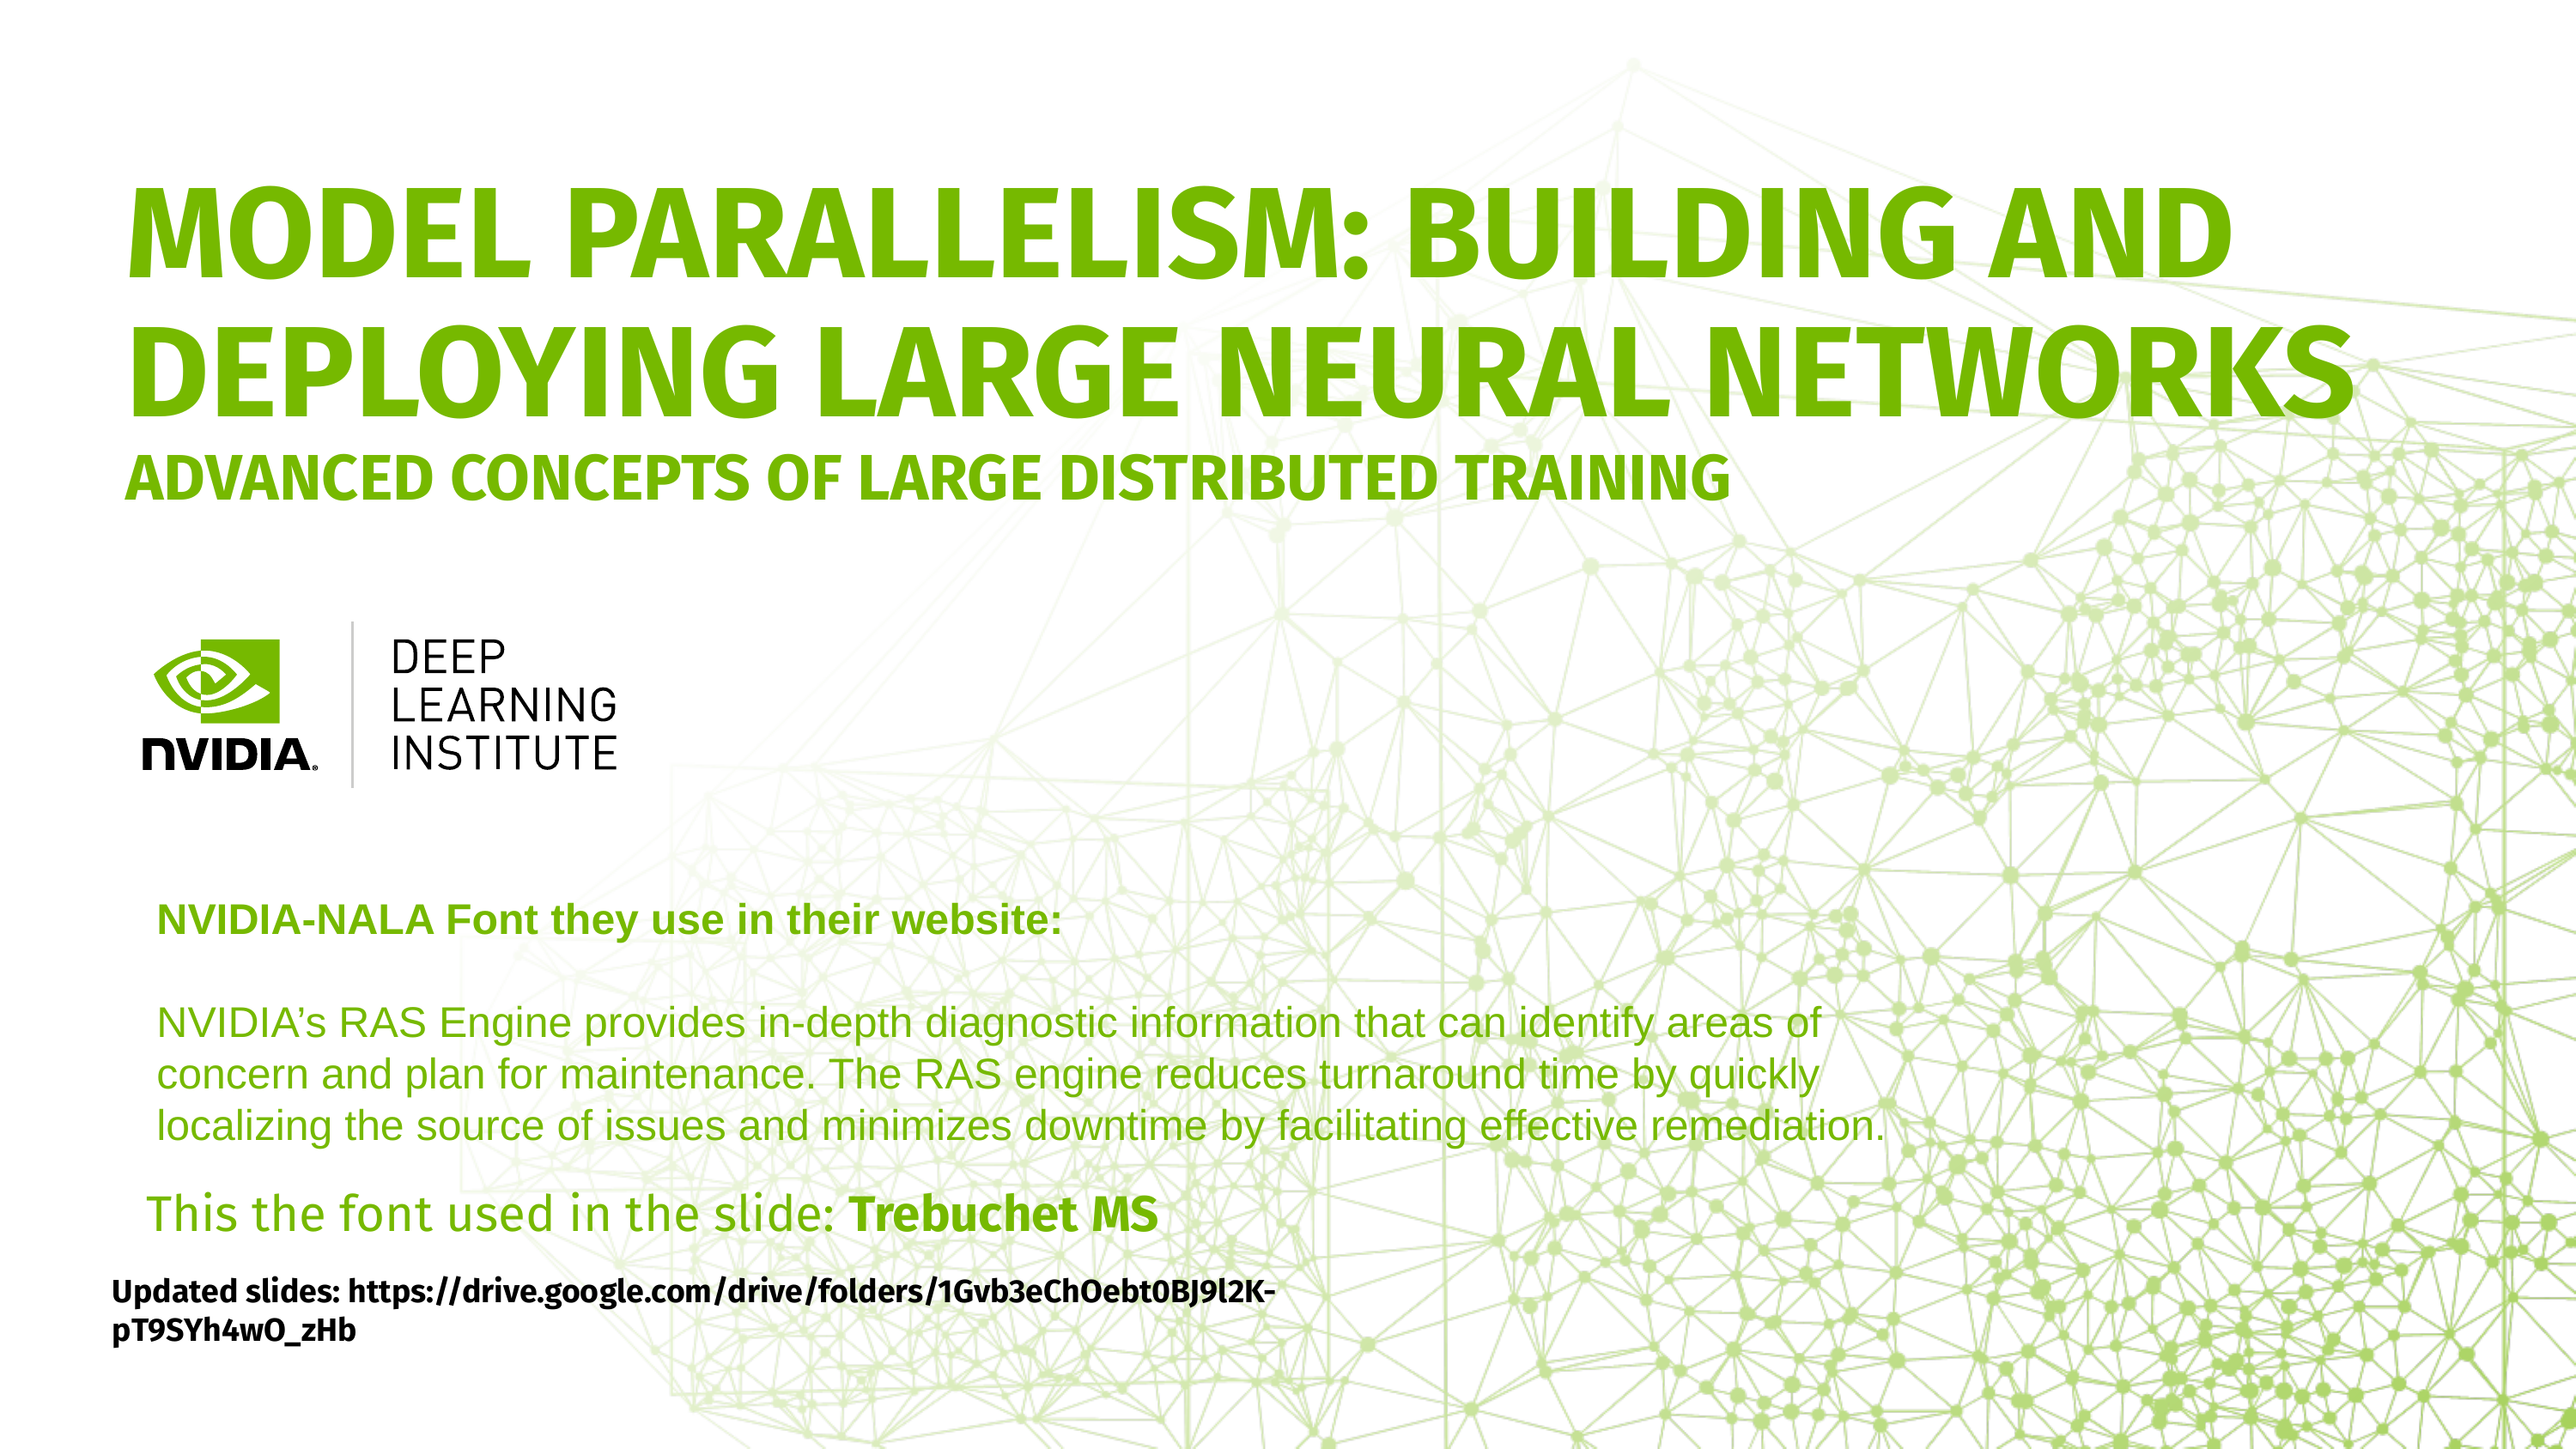

# Model Parallelism: Building and Deploying Large Neural Networks Advanced concepts of Large Distributed Training
NVIDIA-NALA Font they use in their website:

NVIDIA’s RAS Engine provides in-depth diagnostic information that can identify areas of concern and plan for maintenance. The RAS engine reduces turnaround time by quickly localizing the source of issues and minimizes downtime by facilitating effective remediation.
This the font used in the slide: Trebuchet MS
Updated slides: https://drive.google.com/drive/folders/1Gvb3eChOebt0BJ9l2K-pT9SYh4wO_zHb